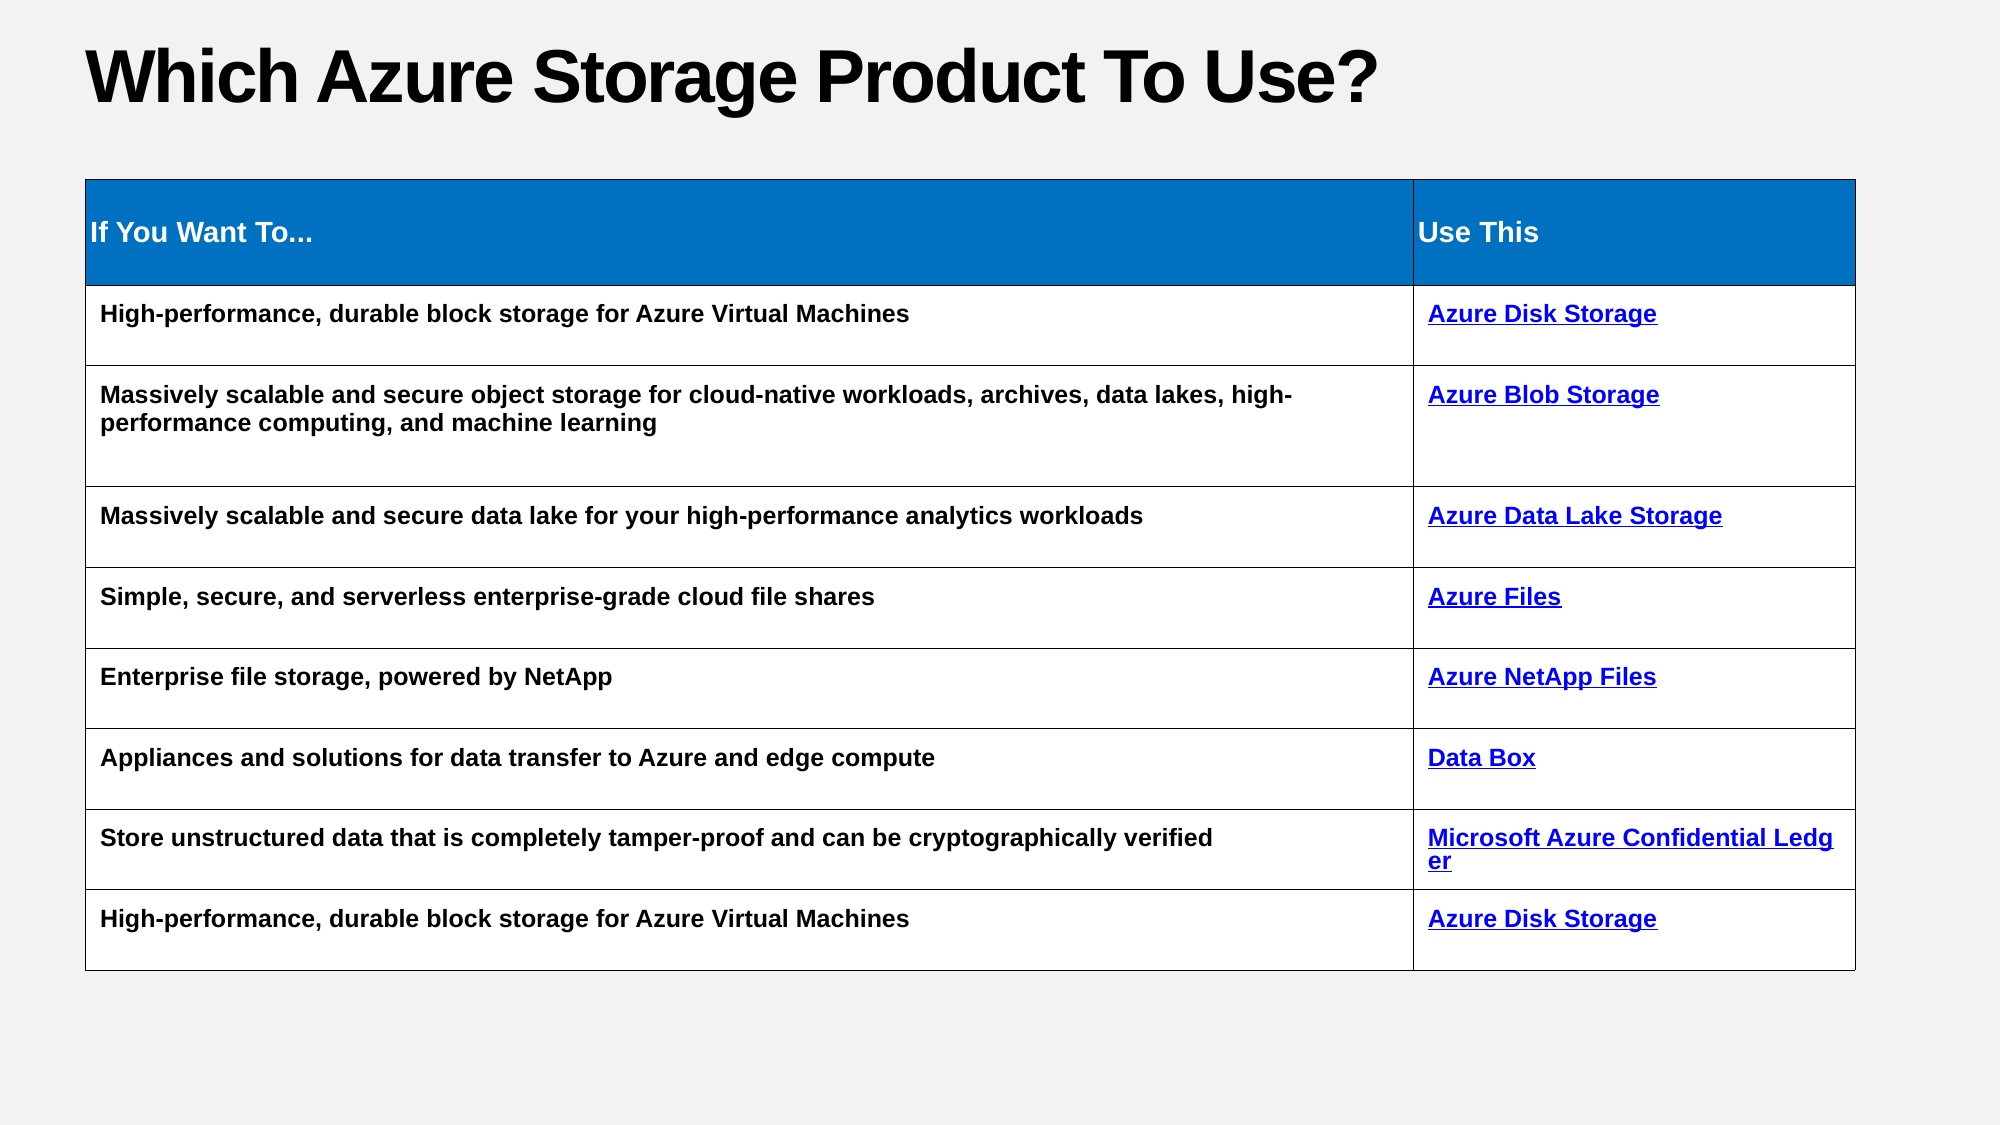

# Which Azure Storage Product To Use?
| If You Want To... | Use This |
| --- | --- |
| High-performance, durable block storage for Azure Virtual Machines | Azure Disk Storage |
| Massively scalable and secure object storage for cloud-native workloads, archives, data lakes, high-performance computing, and machine learning | Azure Blob Storage |
| Massively scalable and secure data lake for your high-performance analytics workloads | Azure Data Lake Storage |
| Simple, secure, and serverless enterprise-grade cloud file shares | Azure Files |
| Enterprise file storage, powered by NetApp | Azure NetApp Files |
| Appliances and solutions for data transfer to Azure and edge compute | Data Box |
| Store unstructured data that is completely tamper-proof and can be cryptographically verified | Microsoft Azure Confidential Ledger |
| High-performance, durable block storage for Azure Virtual Machines | Azure Disk Storage |